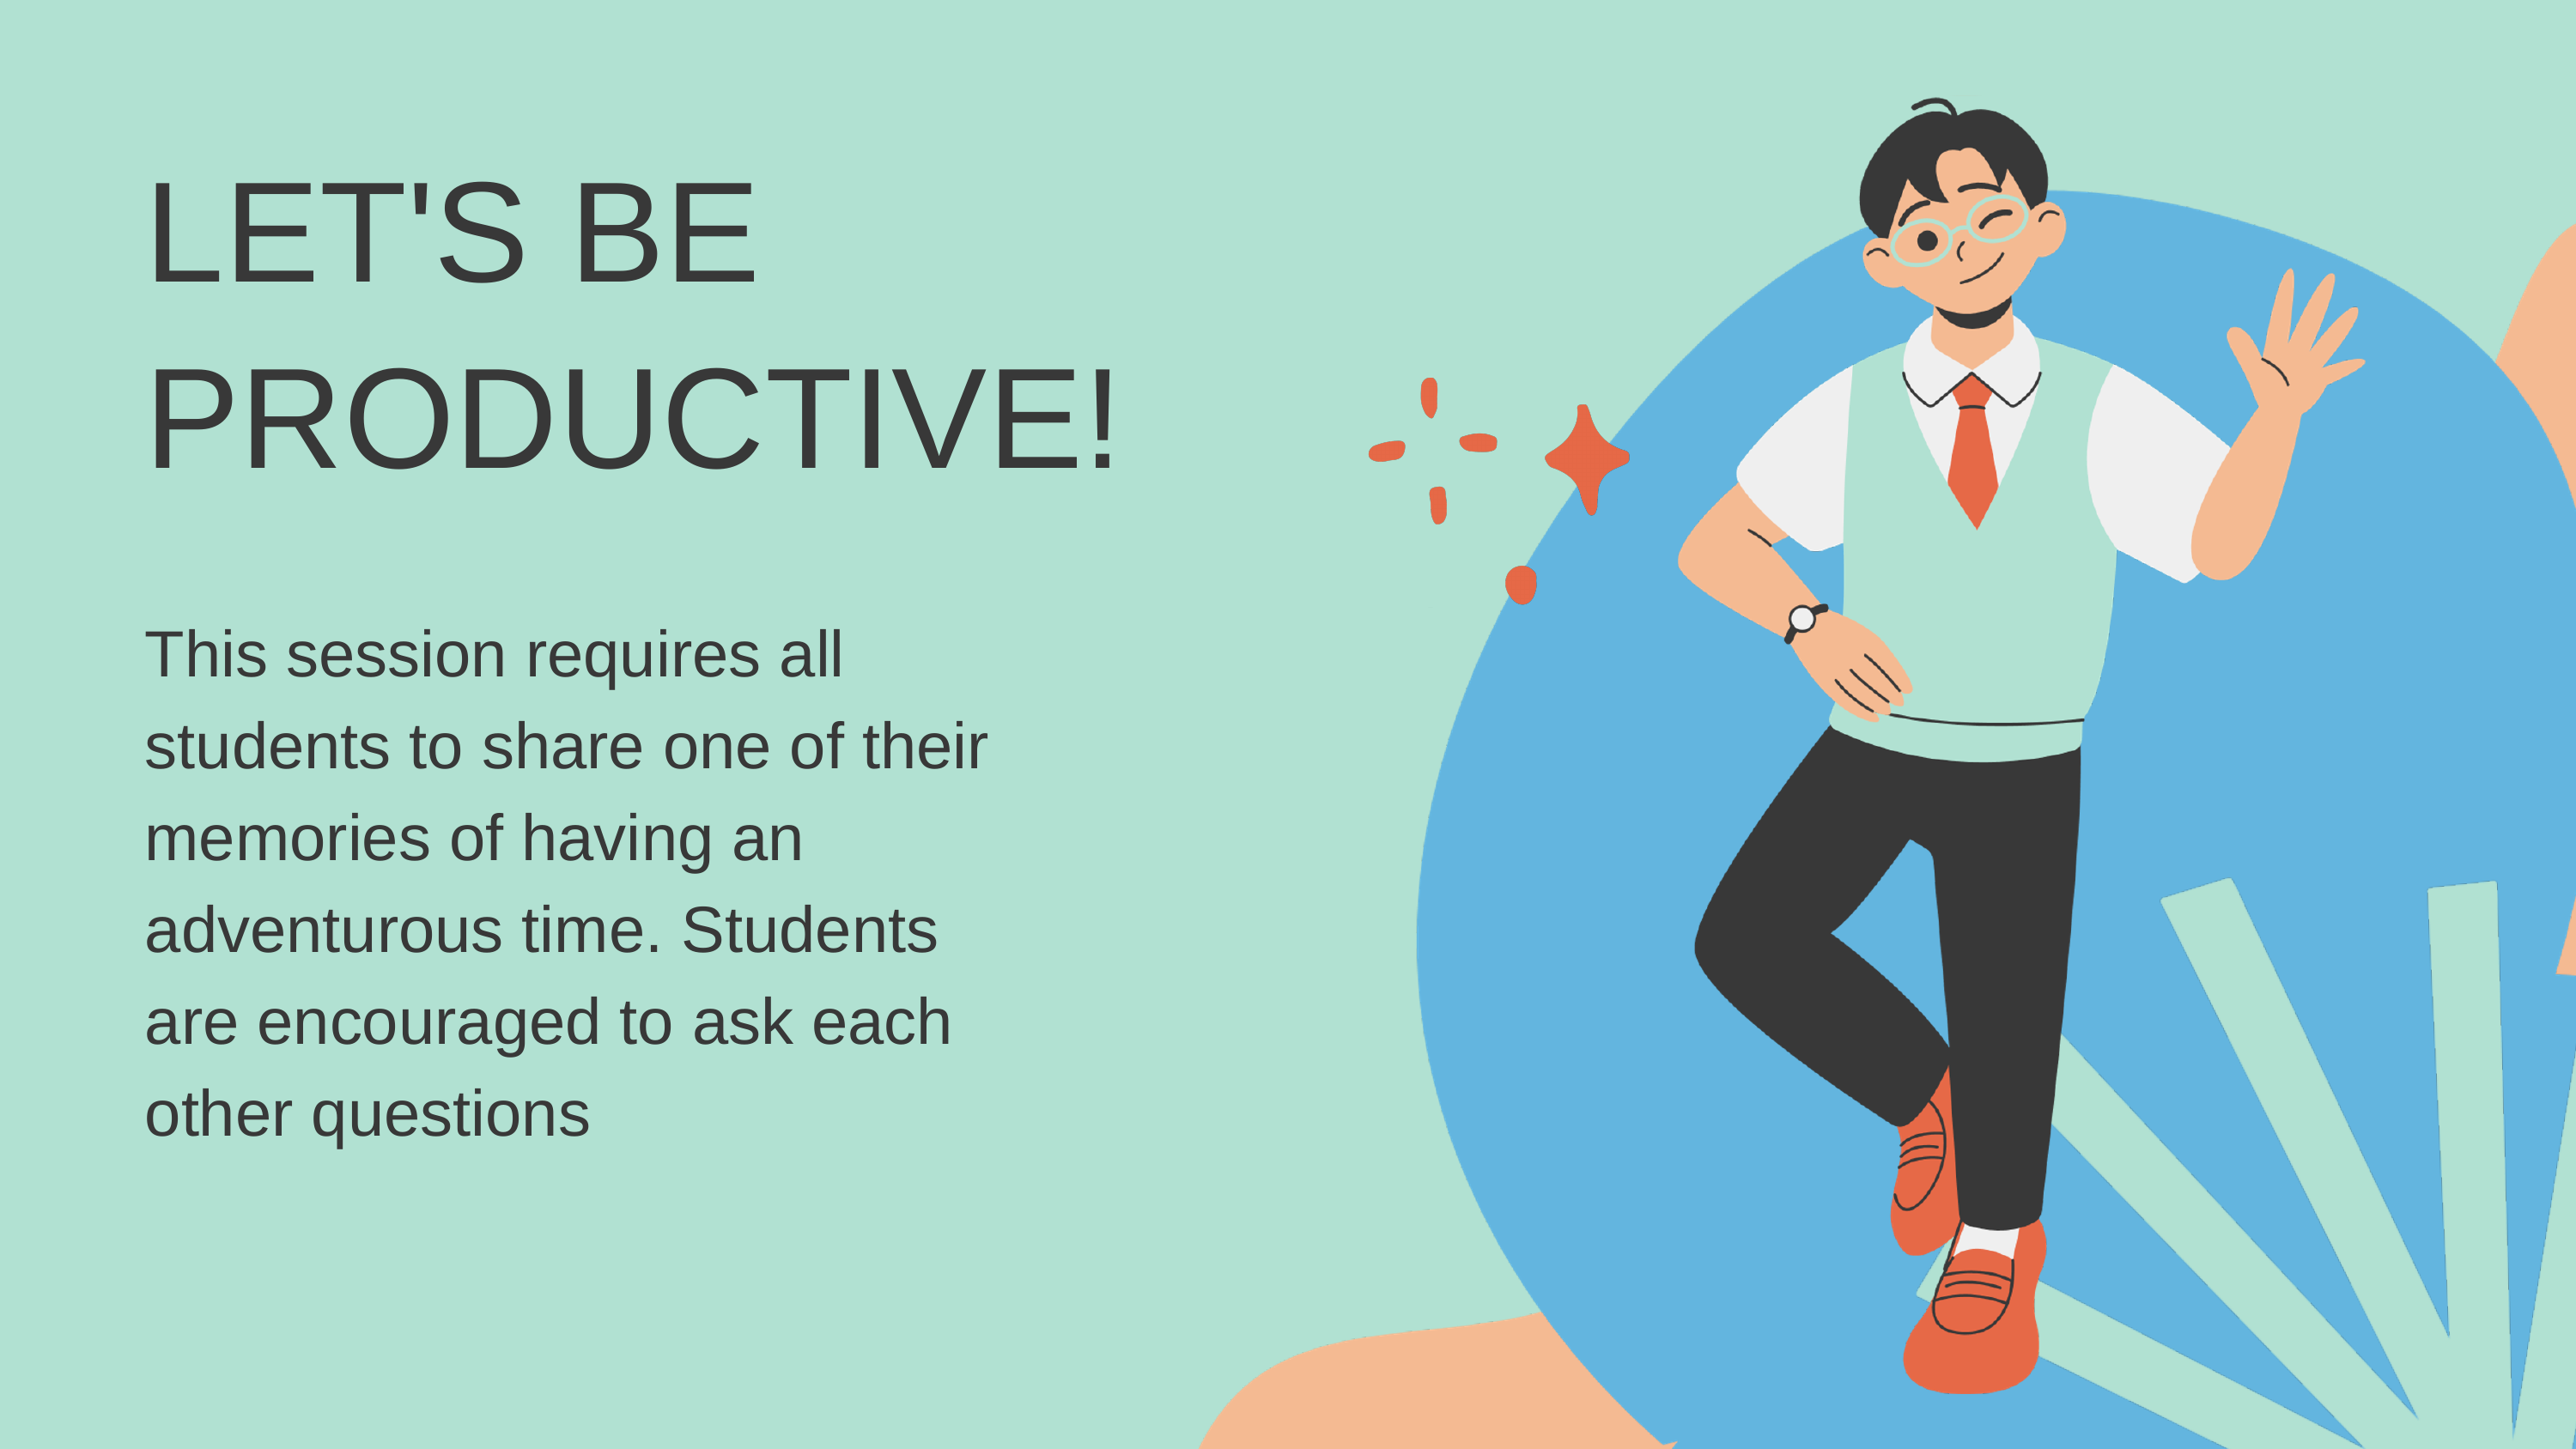

LET'S BE PRODUCTIVE!

This session requires all students to share one of their memories of having an adventurous time. Students are encouraged to ask each other questions